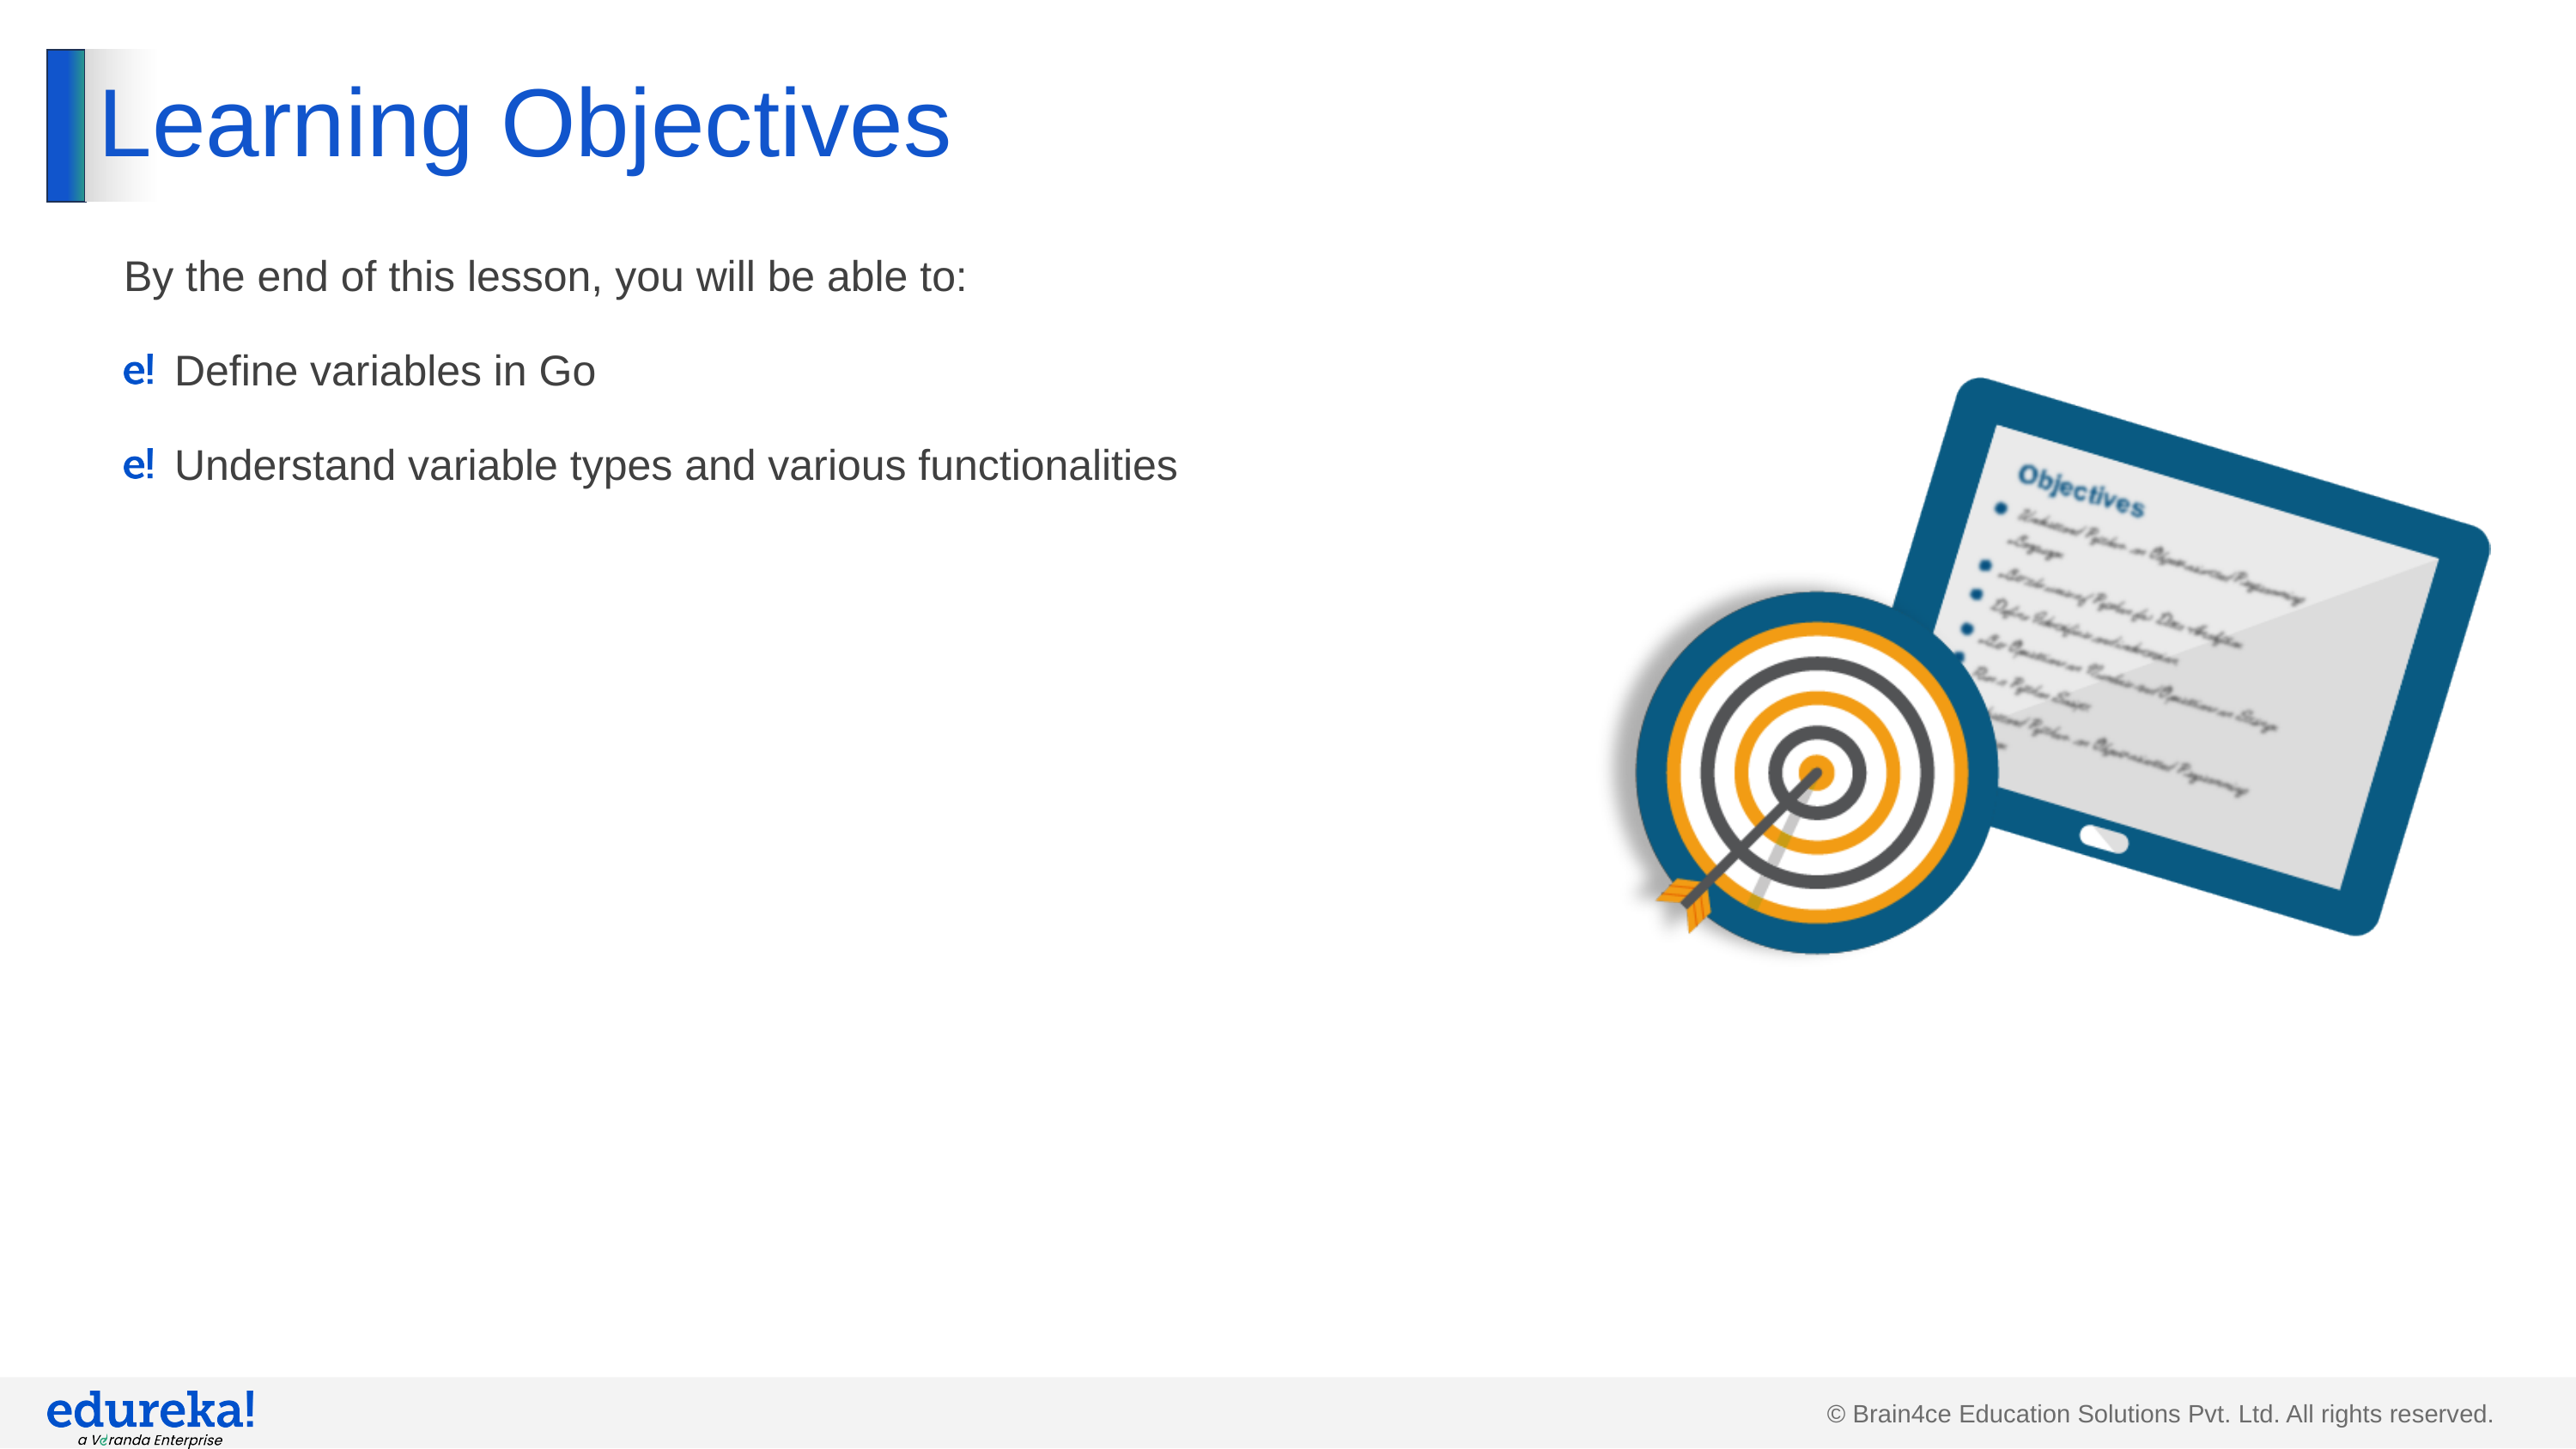

# Learning Objectives
By the end of this lesson, you will be able to:
Define variables in Go
Understand variable types and various functionalities